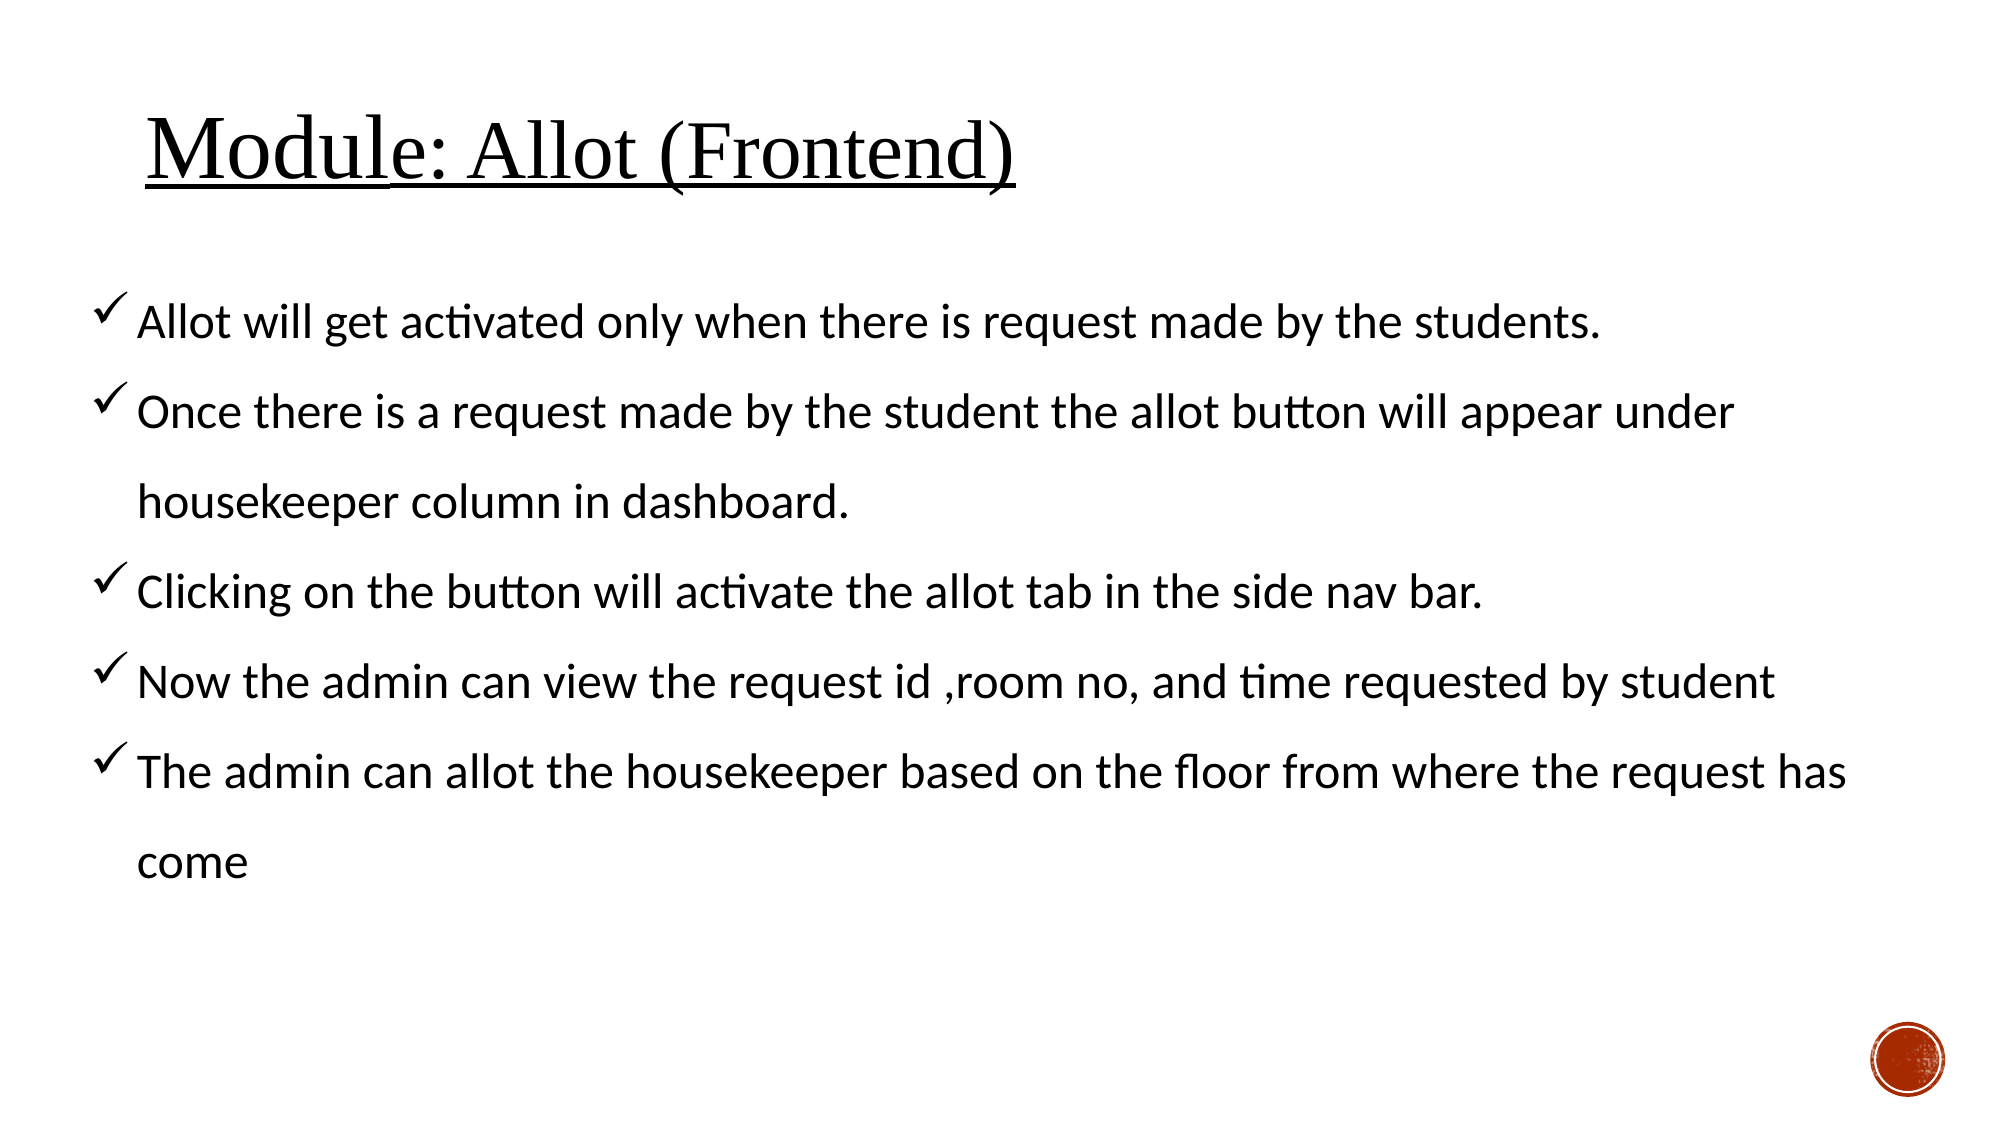

Module: Allot (Frontend)

Allot will get activated only when there is request made by the students.
Once there is a request made by the student the allot button will appear under housekeeper column in dashboard.
Clicking on the button will activate the allot tab in the side nav bar.
Now the admin can view the request id ,room no, and time requested by student
The admin can allot the housekeeper based on the floor from where the request has come